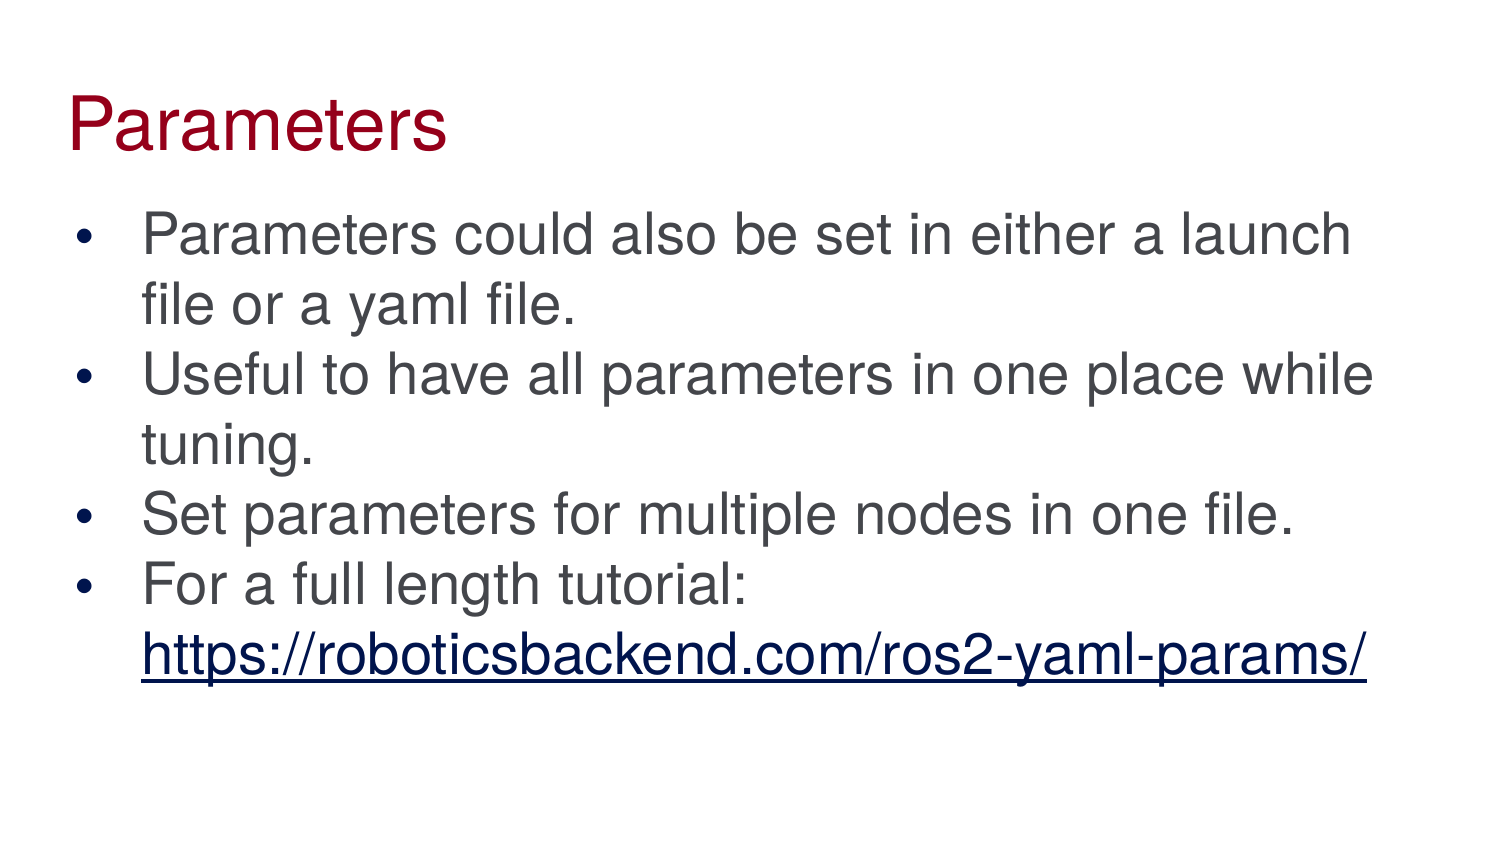

Parameters
Parameters could also be set in either a launch file or a yaml file.
Useful to have all parameters in one place while tuning.
Set parameters for multiple nodes in one file.
For a full length tutorial: https://roboticsbackend.com/ros2-yaml-params/